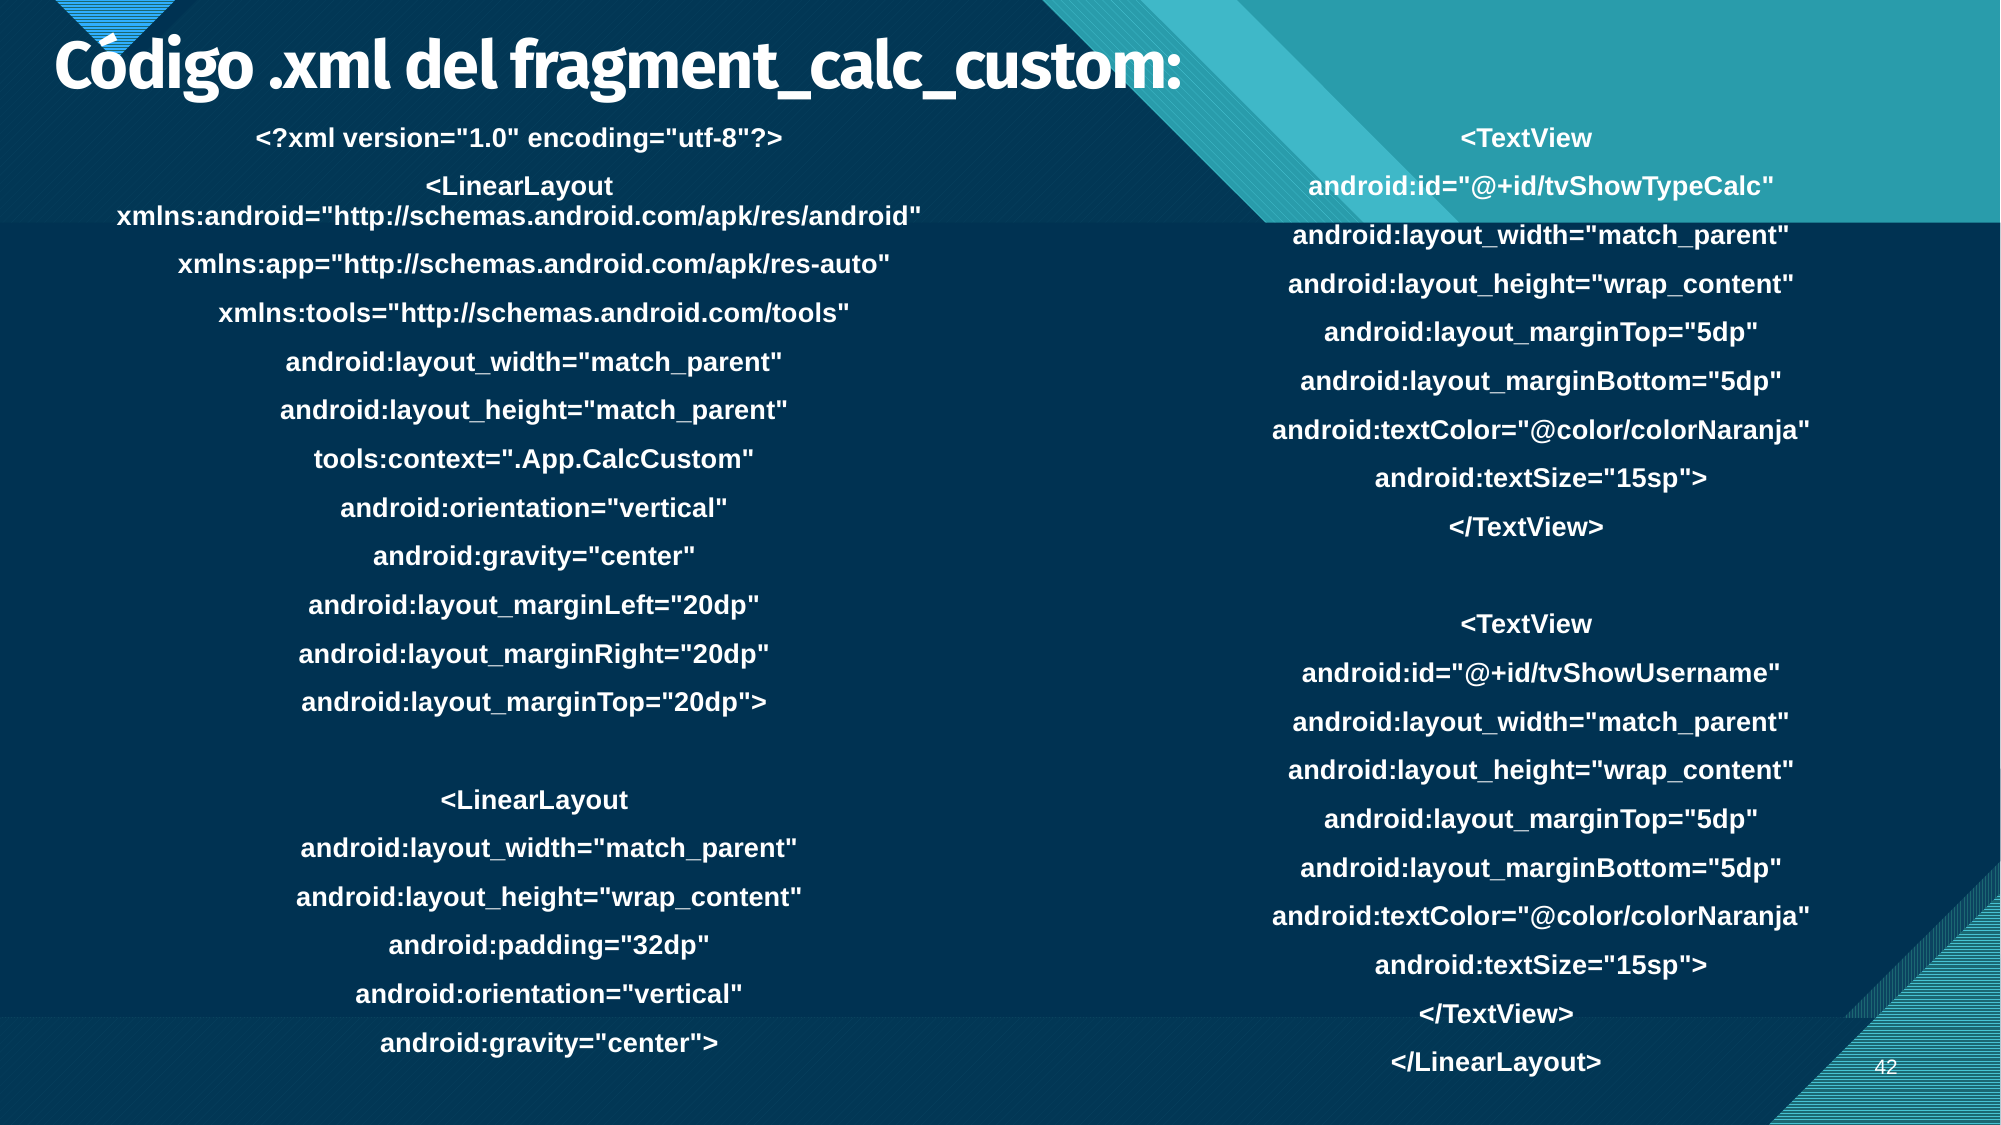

# Código .xml del fragment_calc_custom:
<?xml version="1.0" encoding="utf-8"?>
<LinearLayout xmlns:android="http://schemas.android.com/apk/res/android"
    xmlns:app="http://schemas.android.com/apk/res-auto"
    xmlns:tools="http://schemas.android.com/tools"
    android:layout_width="match_parent"
    android:layout_height="match_parent"
    tools:context=".App.CalcCustom"
    android:orientation="vertical"
    android:gravity="center"
    android:layout_marginLeft="20dp"
    android:layout_marginRight="20dp"
    android:layout_marginTop="20dp">

    <LinearLayout
        android:layout_width="match_parent"
        android:layout_height="wrap_content"
        android:padding="32dp"
        android:orientation="vertical"
        android:gravity="center">

        <TextView
            android:id="@+id/tvShowTypeCalc"
            android:layout_width="match_parent"
            android:layout_height="wrap_content"
            android:layout_marginTop="5dp"
            android:layout_marginBottom="5dp"
            android:textColor="@color/colorNaranja"
            android:textSize="15sp">
        </TextView>

        <TextView
            android:id="@+id/tvShowUsername"
            android:layout_width="match_parent"
            android:layout_height="wrap_content"
            android:layout_marginTop="5dp"
            android:layout_marginBottom="5dp"
            android:textColor="@color/colorNaranja"
            android:textSize="15sp">
</TextView>
</LinearLayout>
42